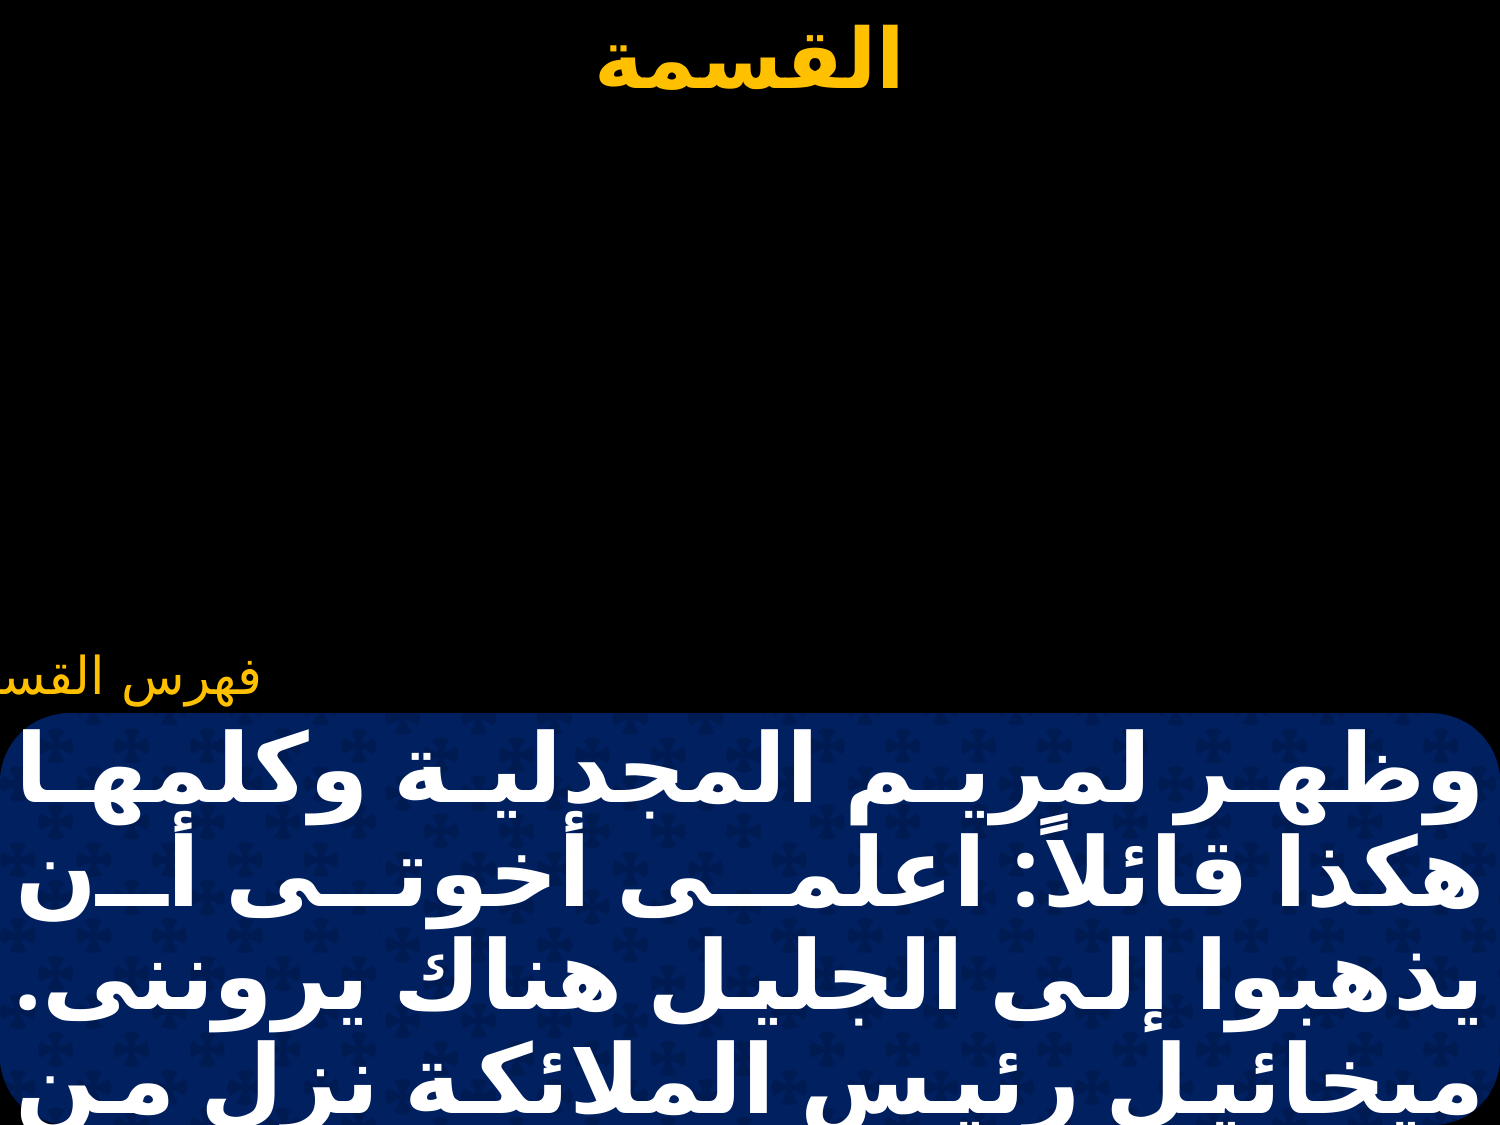

#
وظهر لمريم المجدلية وكلمها هكذا قائلاً: اعلمى أخوتى أن يذهبوا إلى الجليل هناك يروننى. ميخائيل رئيس الملائكة نزل من السماء ودحرج الحجر عن باب القبر وبشر النسوة حاملات